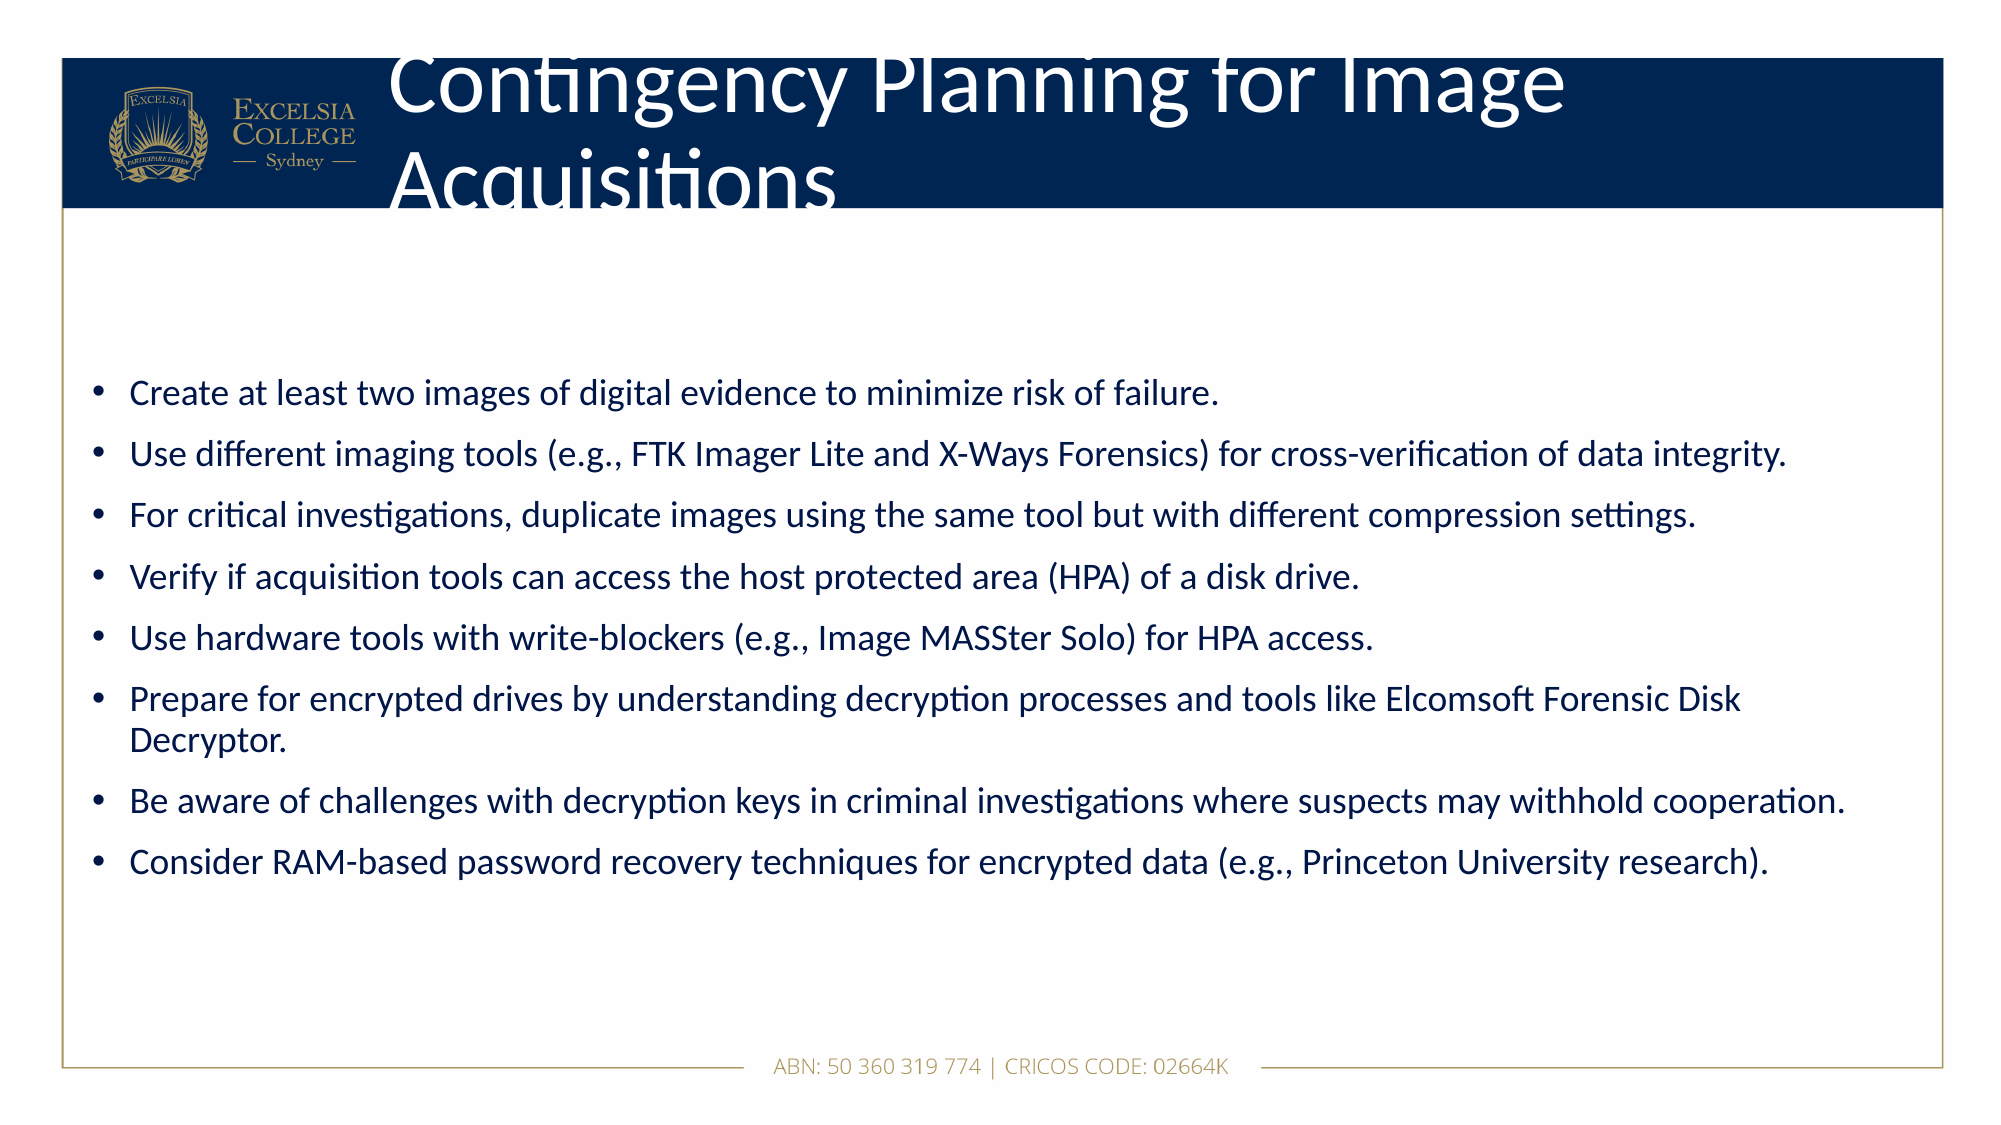

# Contingency Planning for Image Acquisitions
Create at least two images of digital evidence to minimize risk of failure.
Use different imaging tools (e.g., FTK Imager Lite and X-Ways Forensics) for cross-verification of data integrity.
For critical investigations, duplicate images using the same tool but with different compression settings.
Verify if acquisition tools can access the host protected area (HPA) of a disk drive.
Use hardware tools with write-blockers (e.g., Image MASSter Solo) for HPA access.
Prepare for encrypted drives by understanding decryption processes and tools like Elcomsoft Forensic Disk Decryptor.
Be aware of challenges with decryption keys in criminal investigations where suspects may withhold cooperation.
Consider RAM-based password recovery techniques for encrypted data (e.g., Princeton University research).